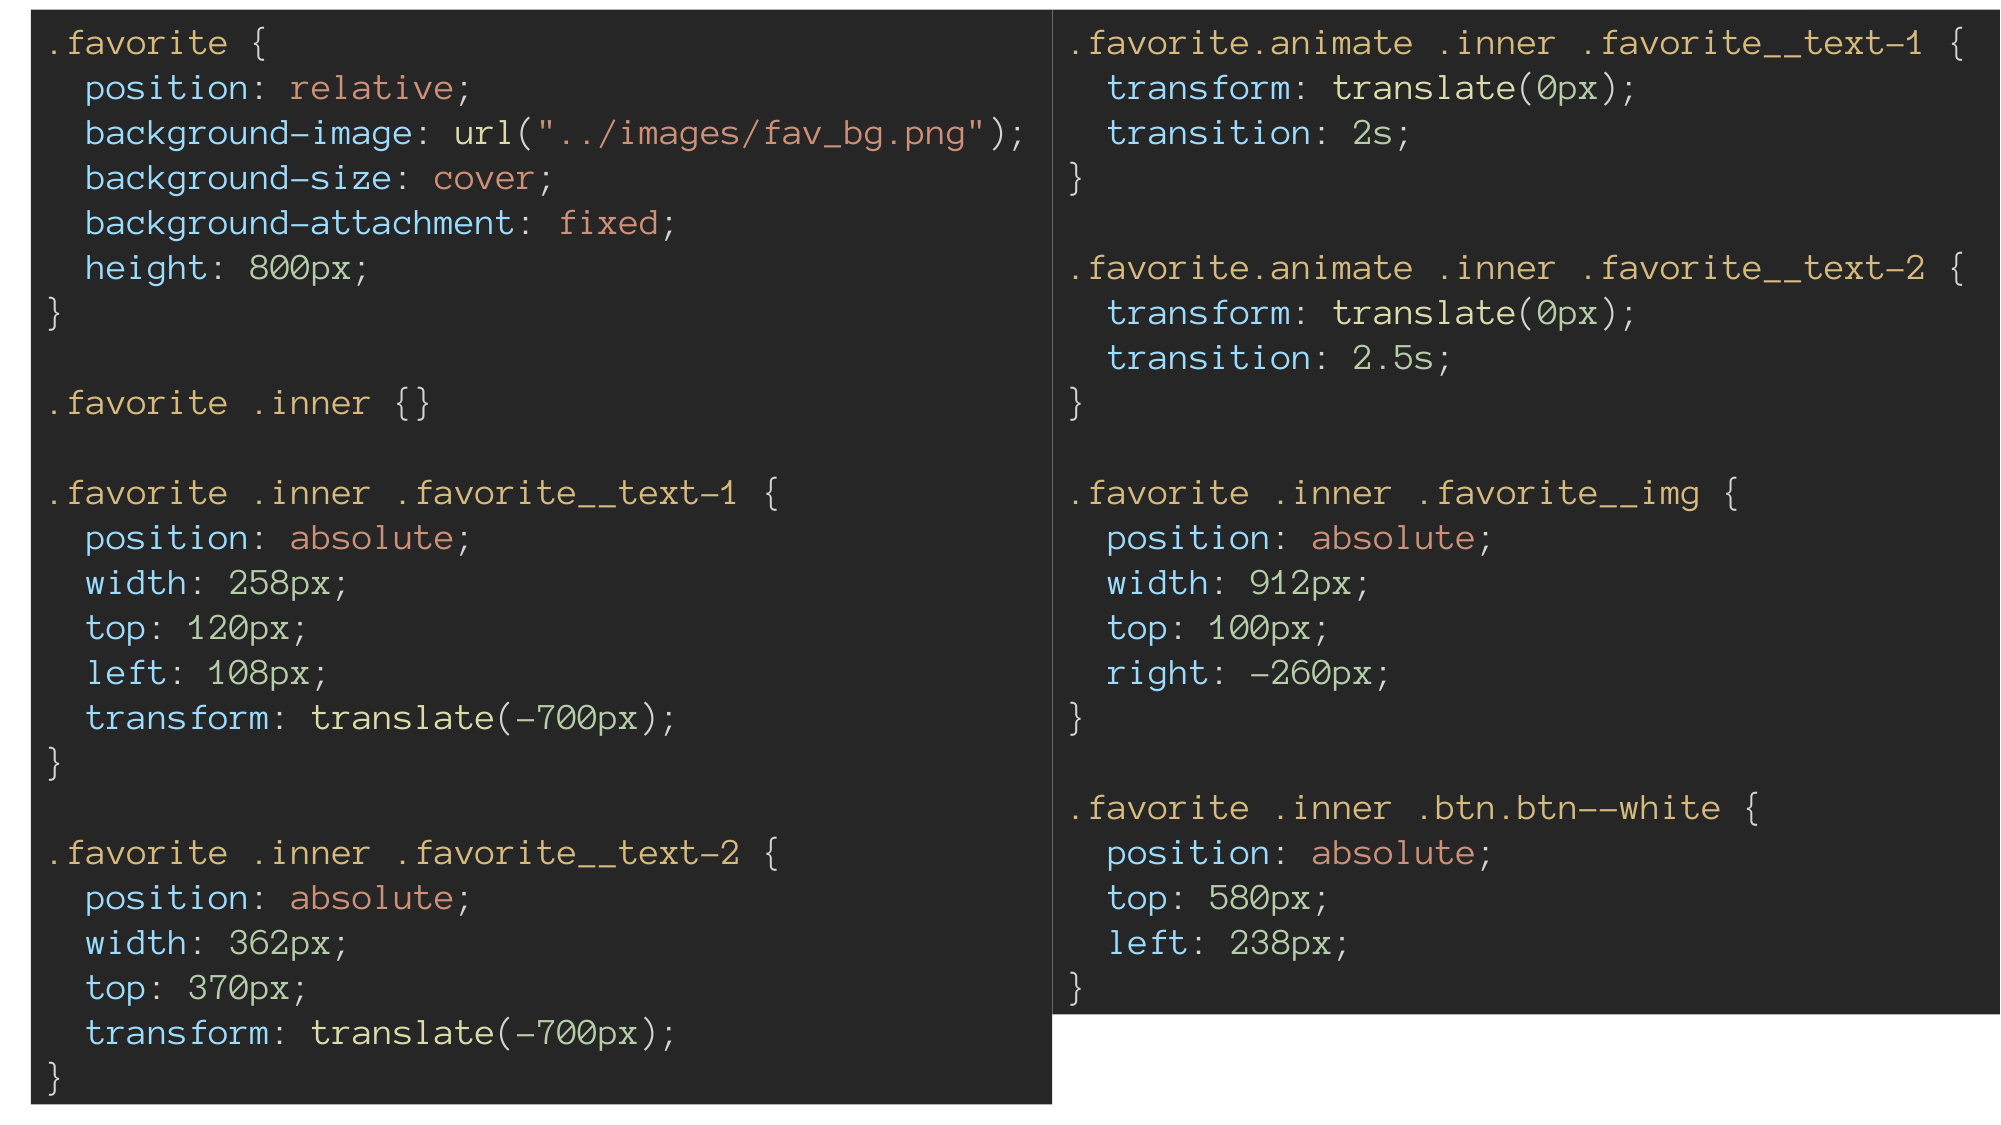

.favorite {
  position: relative;
  background-image: url("../images/fav_bg.png");
  background-size: cover;
  background-attachment: fixed;
  height: 800px;
}
.favorite .inner {}
.favorite .inner .favorite__text-1 {
  position: absolute;
  width: 258px;
  top: 120px;
  left: 108px;
  transform: translate(-700px);
}
.favorite .inner .favorite__text-2 {
  position: absolute;
  width: 362px;
  top: 370px;
  transform: translate(-700px);
}
.favorite.animate .inner .favorite__text-1 {
  transform: translate(0px);
  transition: 2s;
}
.favorite.animate .inner .favorite__text-2 {
  transform: translate(0px);
  transition: 2.5s;
}
.favorite .inner .favorite__img {
  position: absolute;
  width: 912px;
  top: 100px;
  right: -260px;
}
.favorite .inner .btn.btn--white {
  position: absolute;
  top: 580px;
  left: 238px;
}